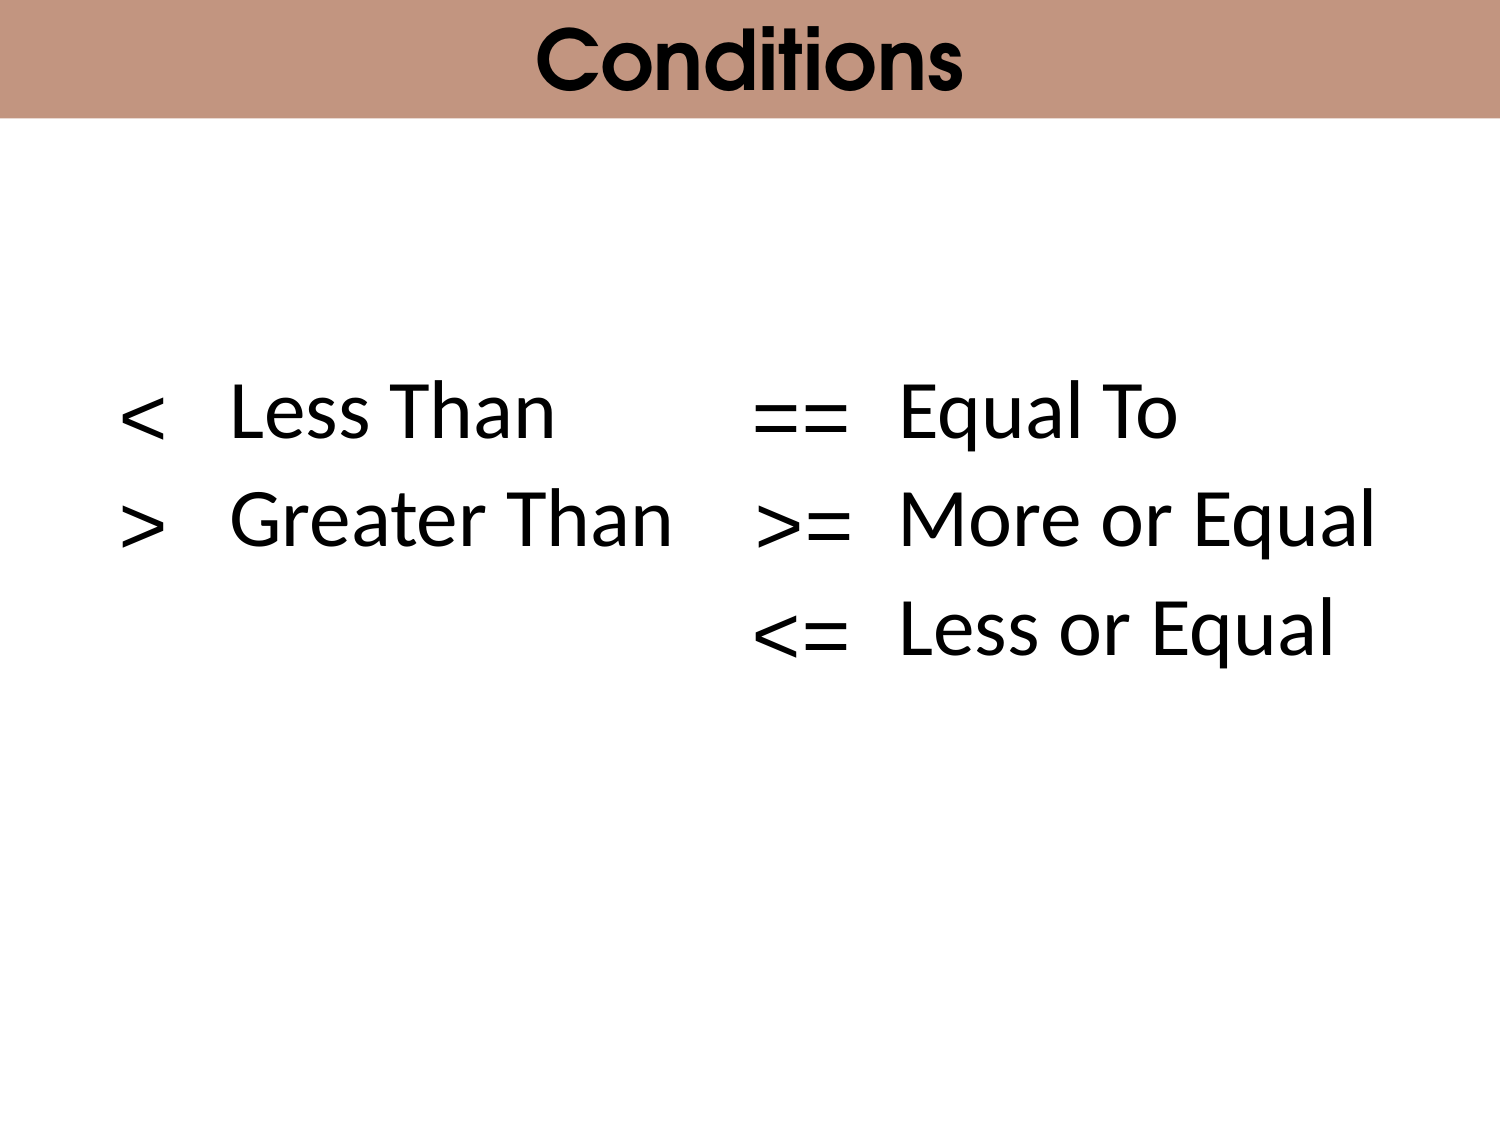

Conditions
Less Than
Equal To
<
==
Greater Than
More or Equal
>
>=
Less or Equal
<=